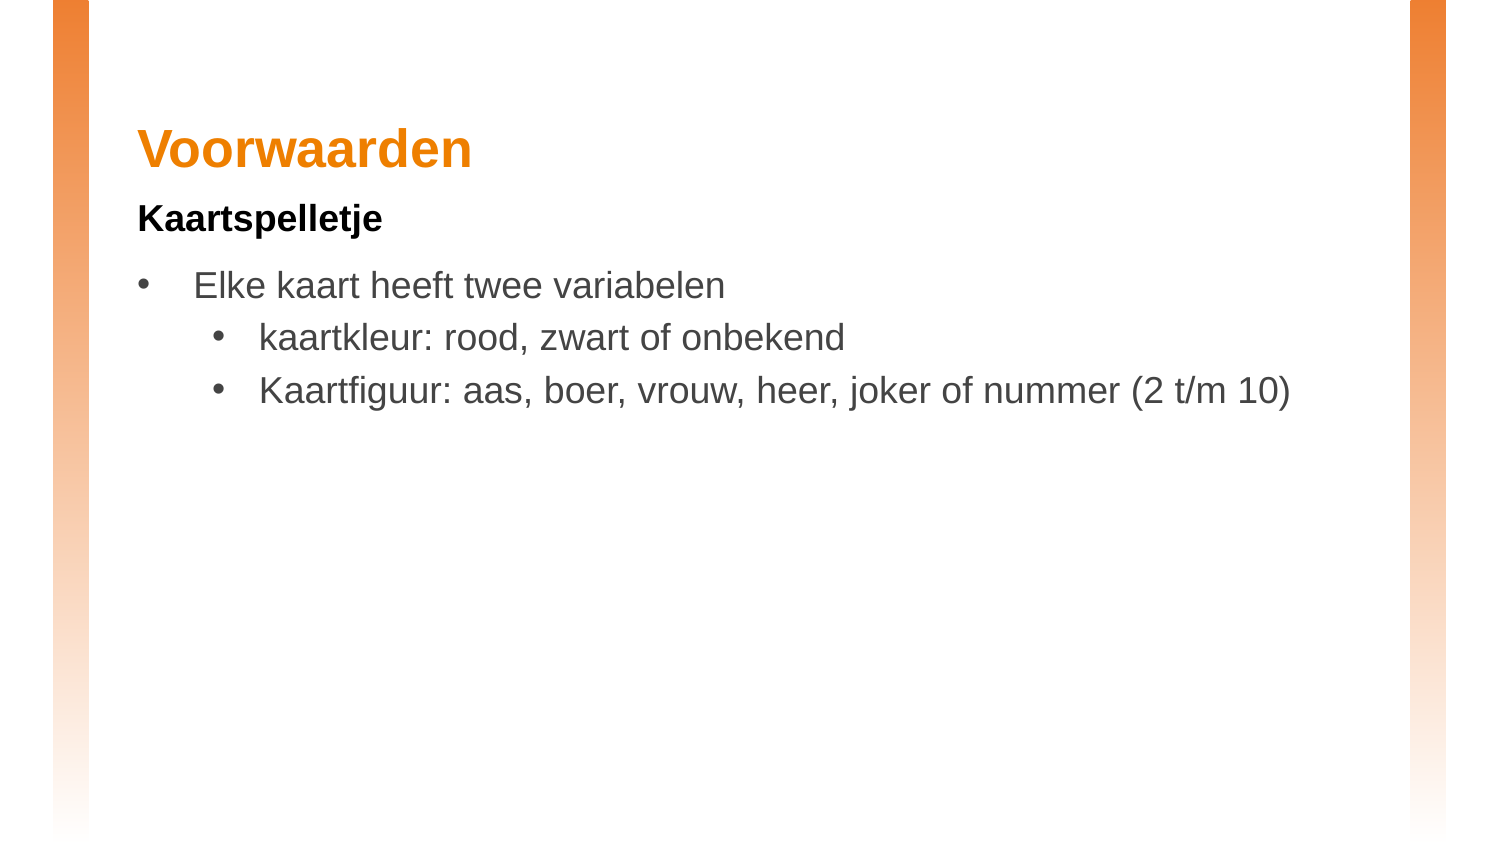

# Voorwaarden
Kaartspelletje
Elke kaart heeft twee variabelen
kaartkleur: rood, zwart of onbekend
Kaartfiguur: aas, boer, vrouw, heer, joker of nummer (2 t/m 10)